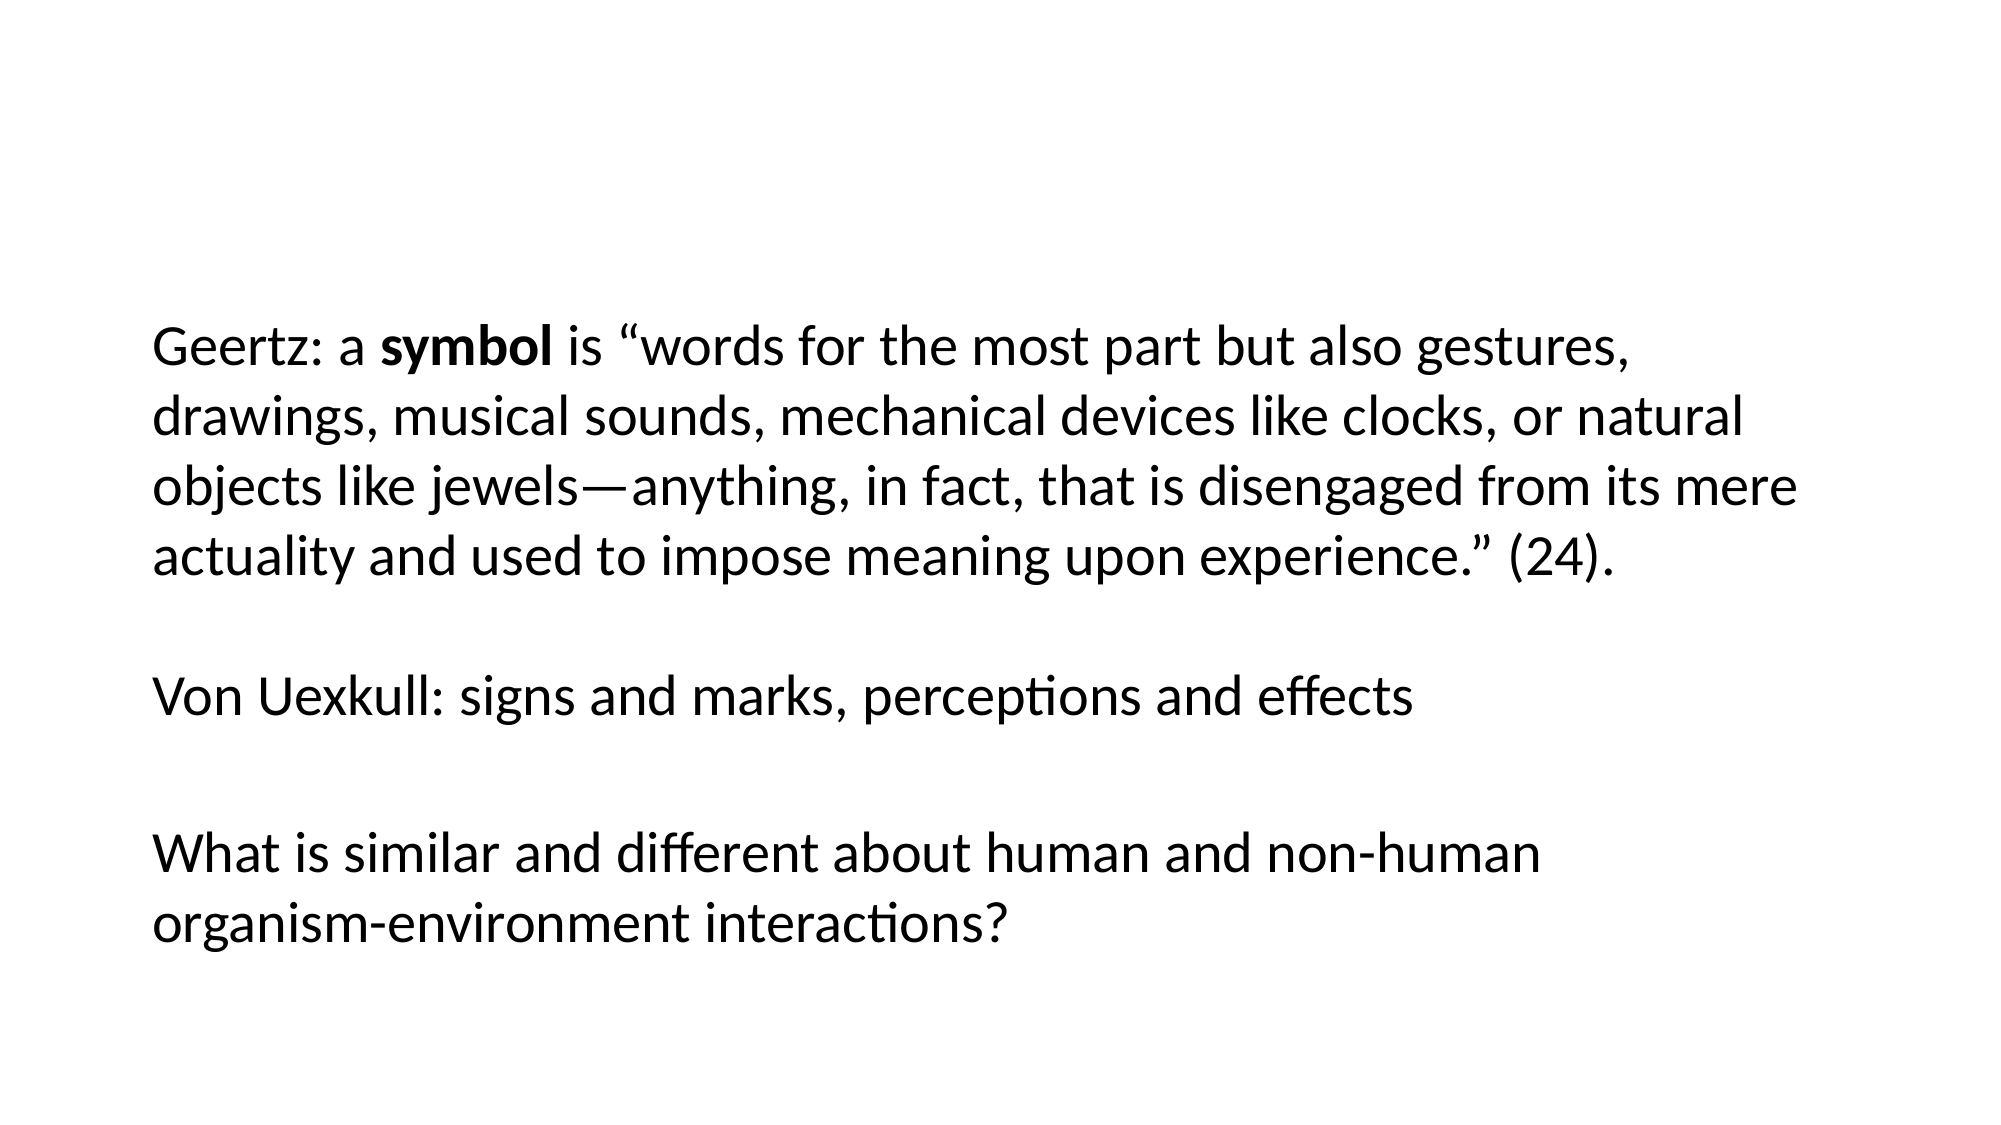

#
Geertz: a symbol is “words for the most part but also gestures, drawings, musical sounds, mechanical devices like clocks, or natural objects like jewels—anything, in fact, that is disengaged from its mere actuality and used to impose meaning upon experience.” (24).

Von Uexkull: signs and marks, perceptions and effects
What is similar and different about human and non-human organism-environment interactions?